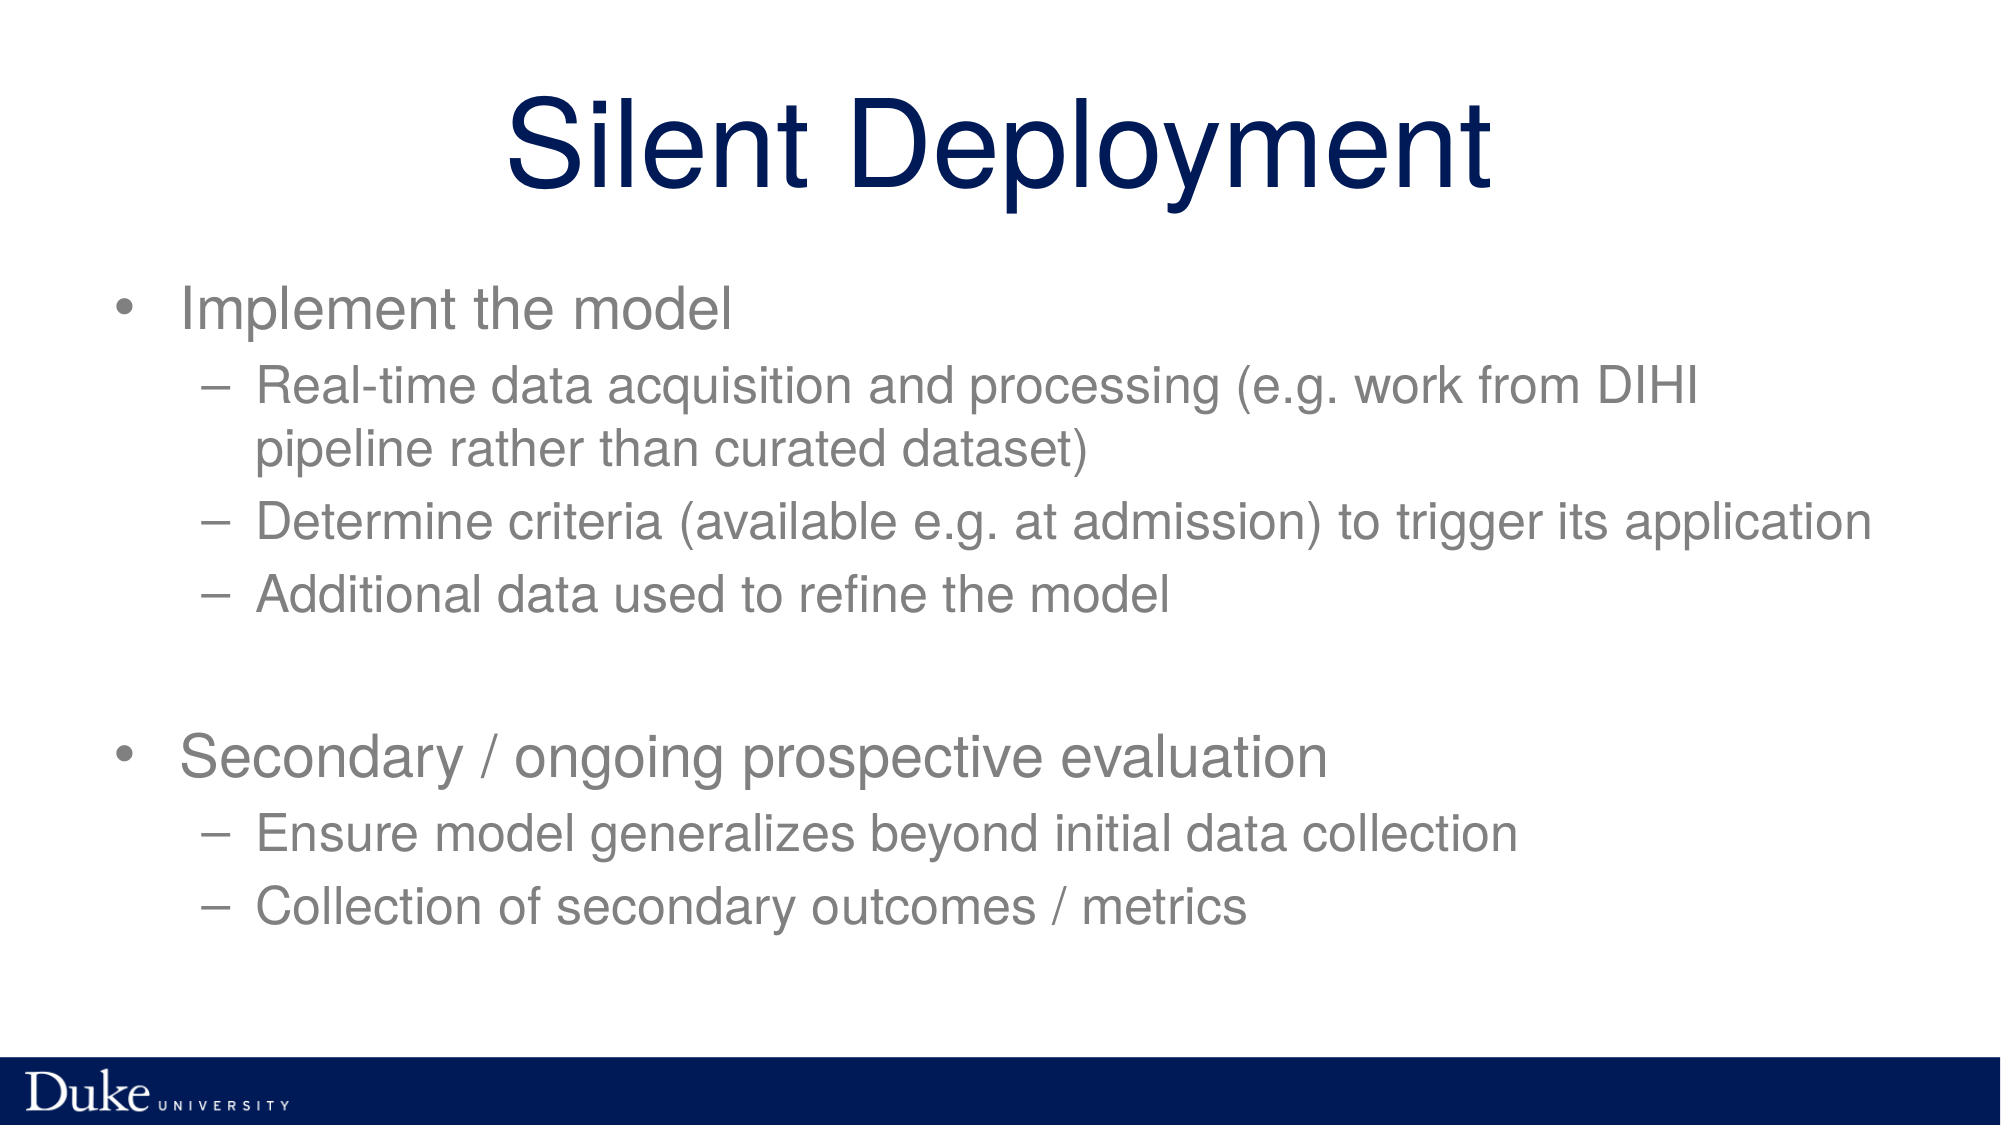

# Silent Deployment
Implement the model
Real-time data acquisition and processing (e.g. work from DIHI pipeline rather than curated dataset)
Determine criteria (available e.g. at admission) to trigger its application
Additional data used to refine the model

Secondary / ongoing prospective evaluation
Ensure model generalizes beyond initial data collection
Collection of secondary outcomes / metrics